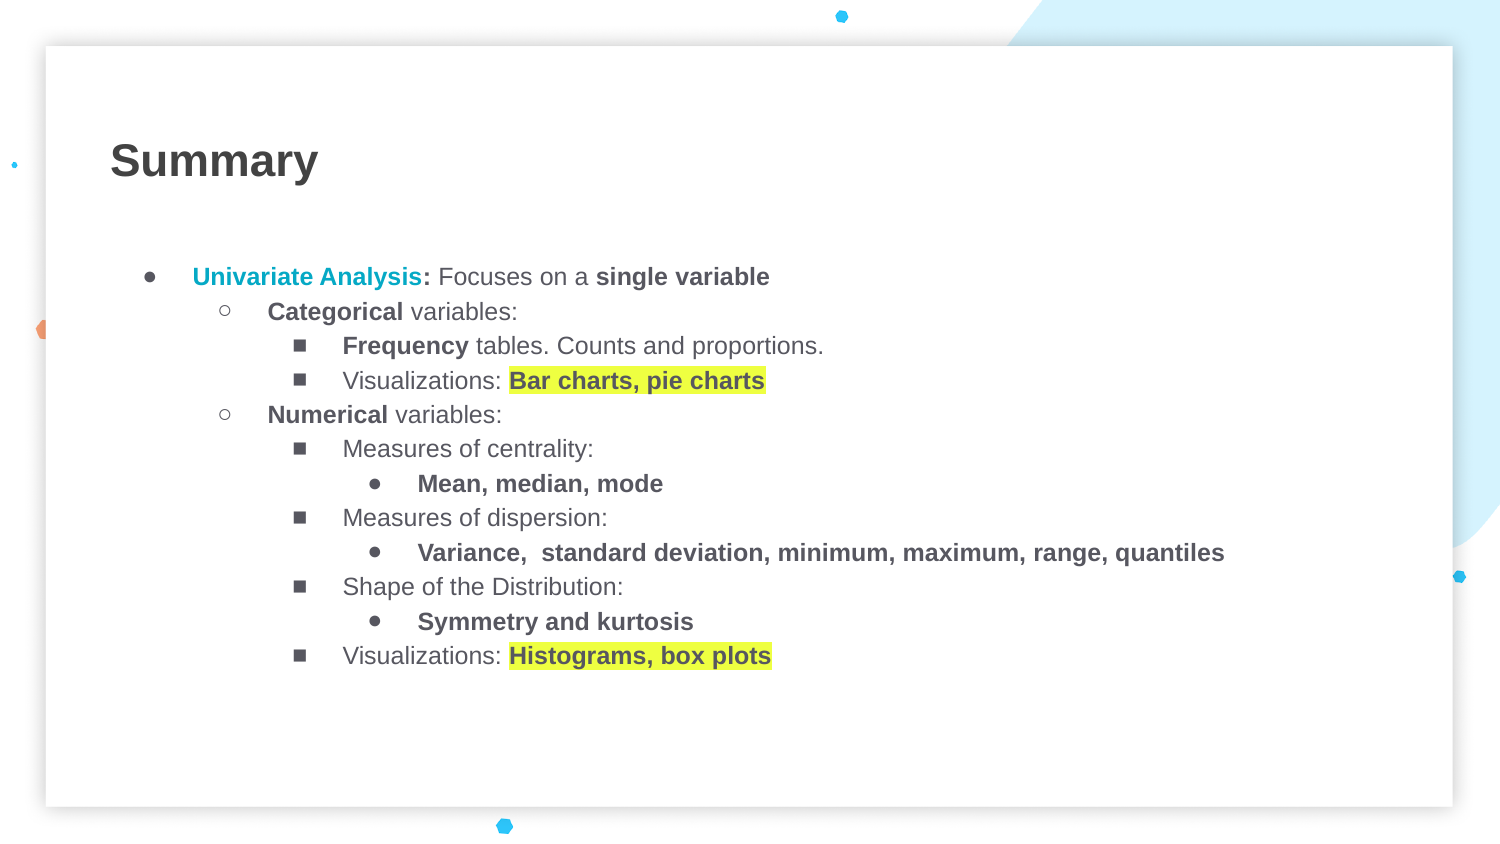

Summary
Univariate Analysis: Focuses on a single variable
Categorical variables:
Frequency tables. Counts and proportions.
Visualizations: Bar charts, pie charts
Numerical variables:
Measures of centrality:
Mean, median, mode
Measures of dispersion:
Variance,  standard deviation, minimum, maximum, range, quantiles
Shape of the Distribution:
Symmetry and kurtosis
Visualizations: Histograms, box plots